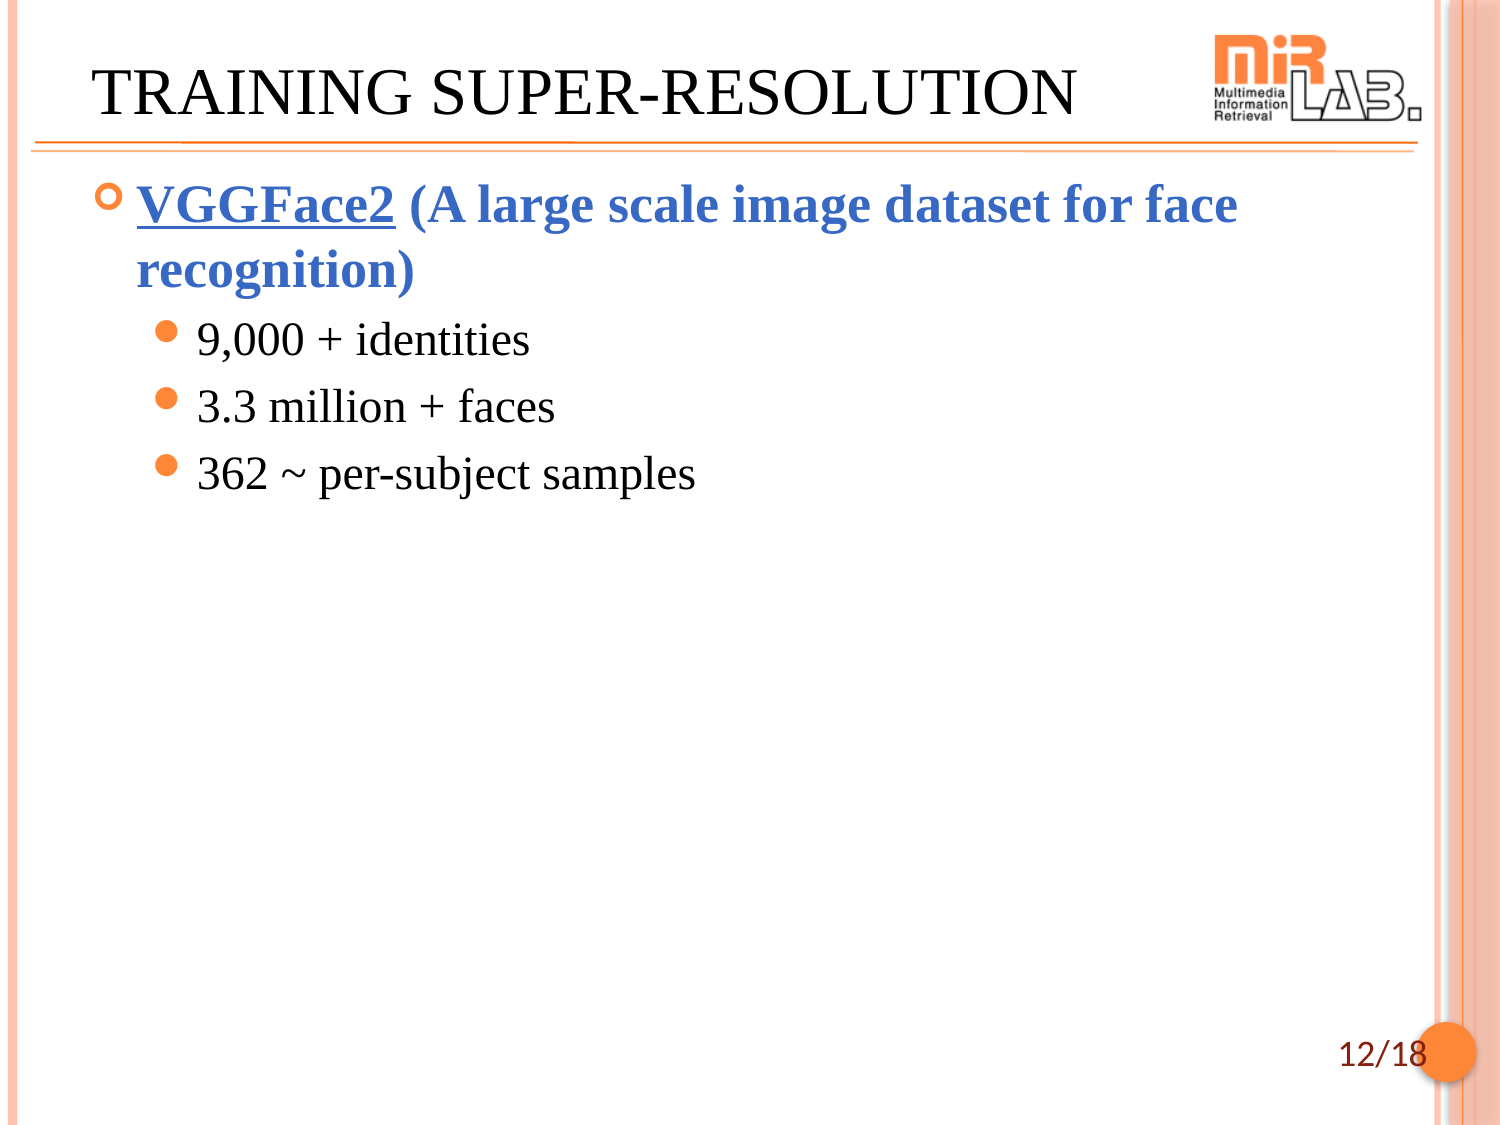

# Training Super-Resolution
VGGFace2 (A large scale image dataset for face recognition)
9,000 + identities
3.3 million + faces
362 ~ per-subject samples